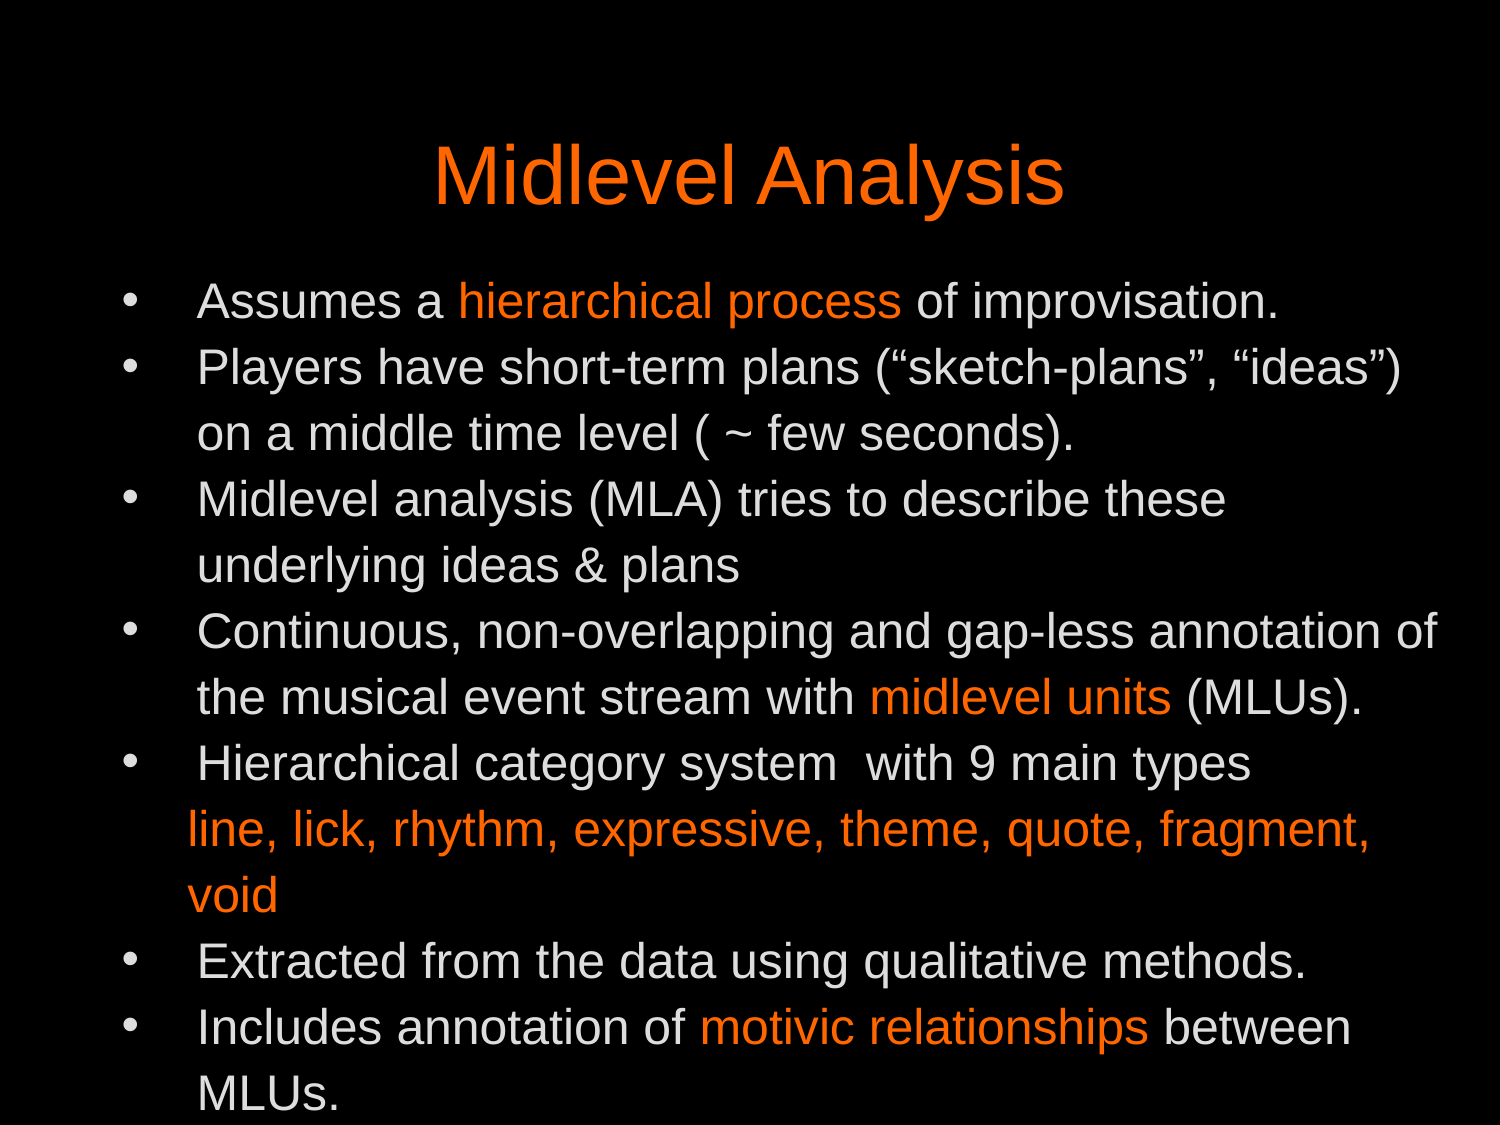

# Midlevel Analysis
Assumes a hierarchical process of improvisation.
Players have short-term plans (“sketch-plans”, “ideas”) on a middle time level ( ~ few seconds).
Midlevel analysis (MLA) tries to describe these underlying ideas & plans
Continuous, non-overlapping and gap-less annotation of the musical event stream with midlevel units (MLUs).
Hierarchical category system  with 9 main types
line, lick, rhythm, expressive, theme, quote, fragment, void
Extracted from the data using qualitative methods.
Includes annotation of motivic relationships between MLUs.